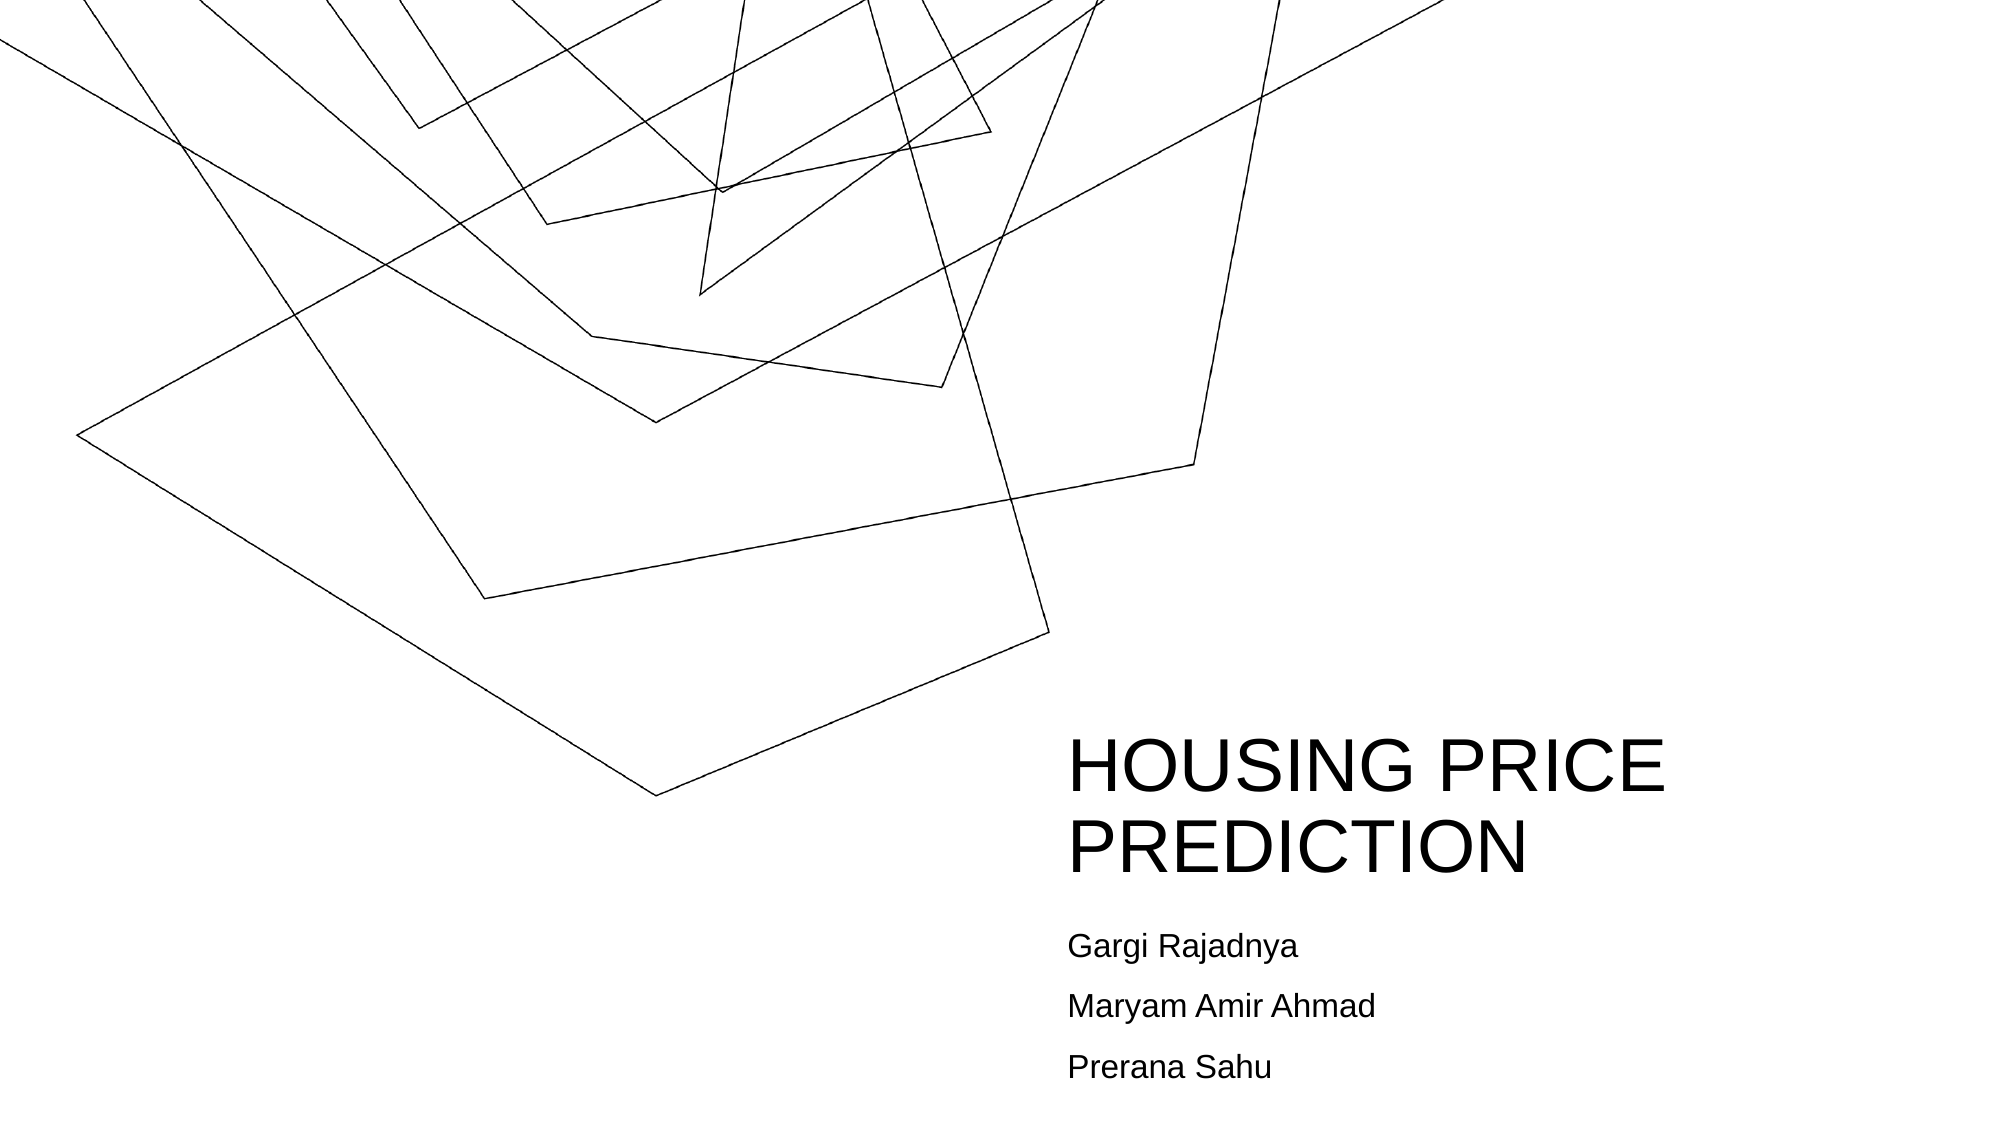

# HOUSING PRICE PREDICTION
Gargi Rajadnya
Maryam Amir Ahmad
Prerana Sahu